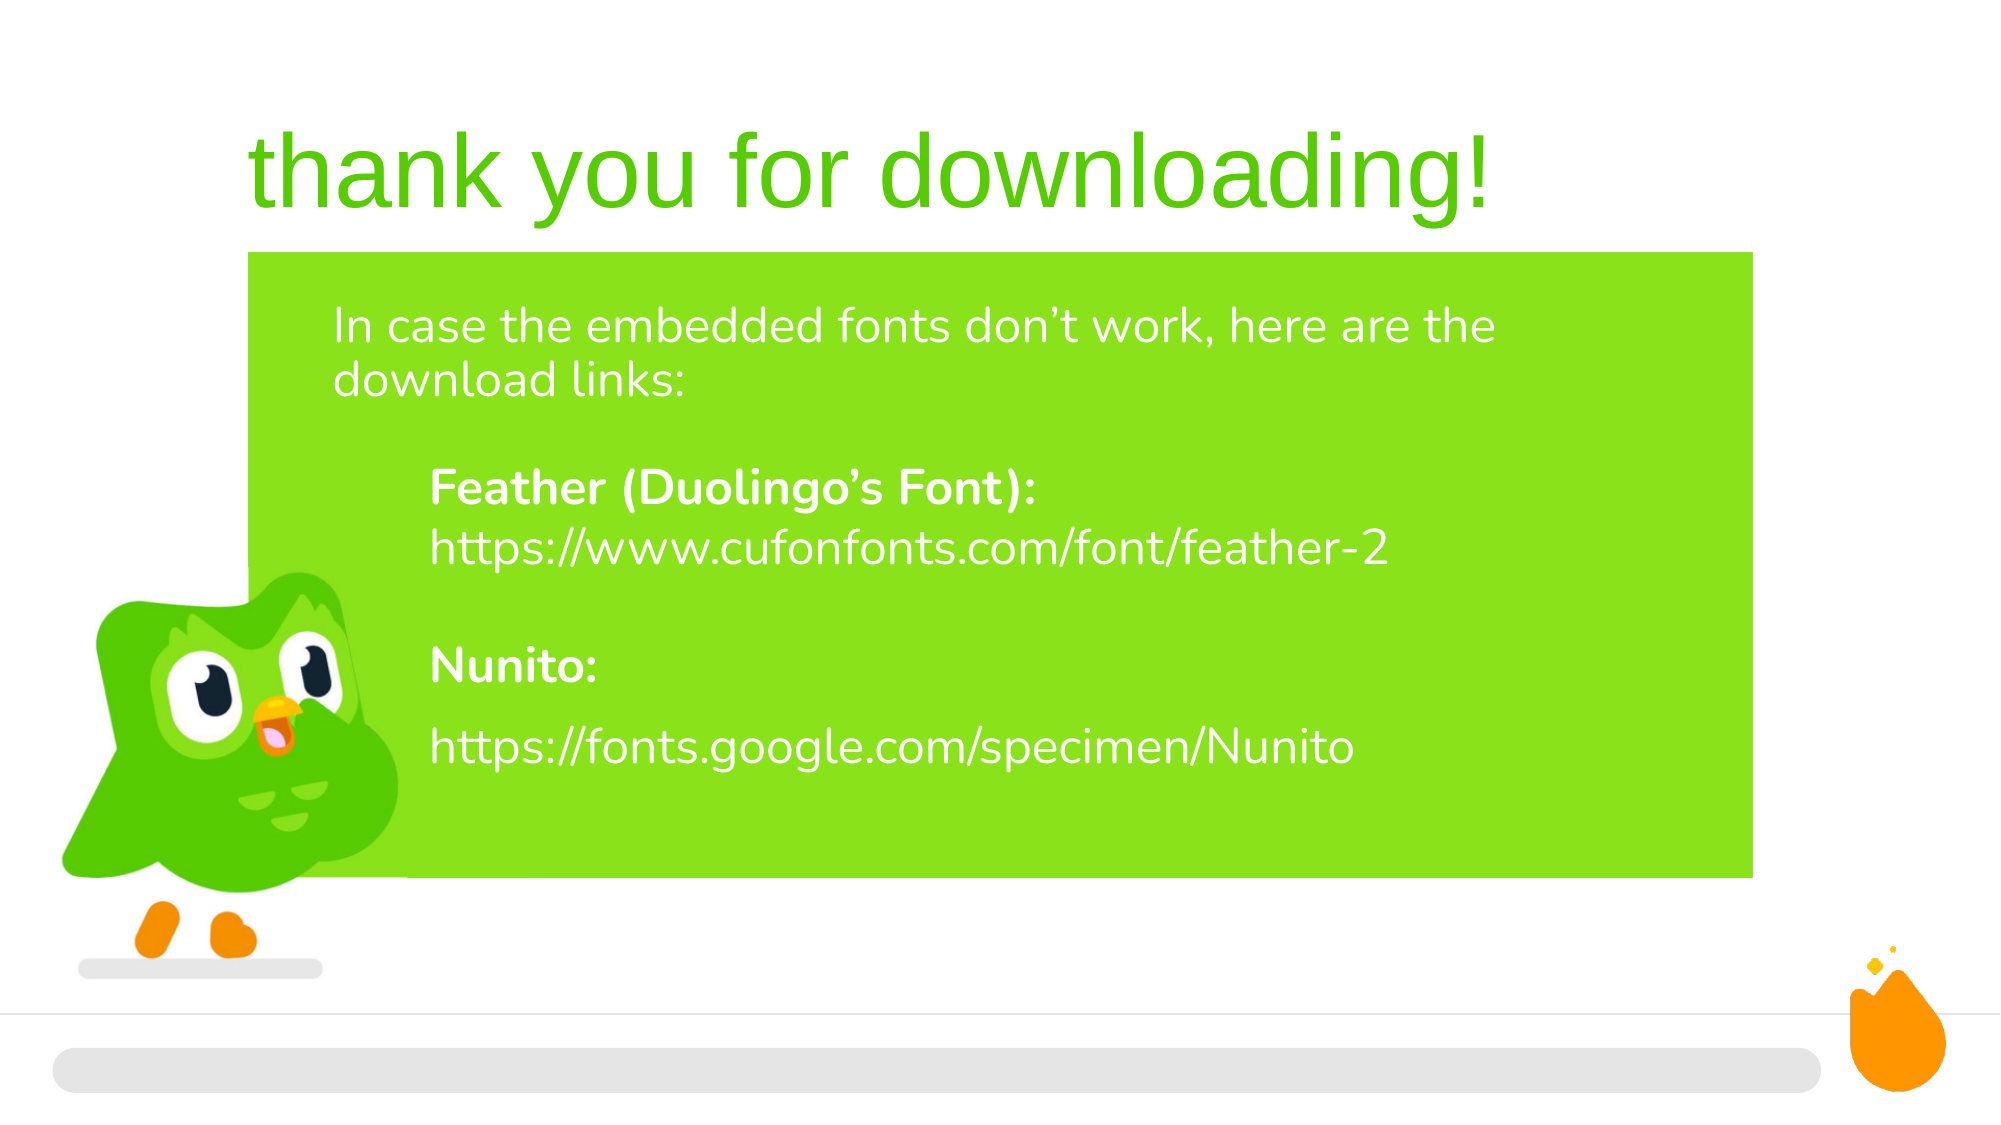

# thank you for downloading!
In case the embedded fonts don’t work, here are the download links:
Feather (Duolingo’s Font): https://www.cufonfonts.com/font/feather-2
Nunito:
https://fonts.google.com/specimen/Nunito